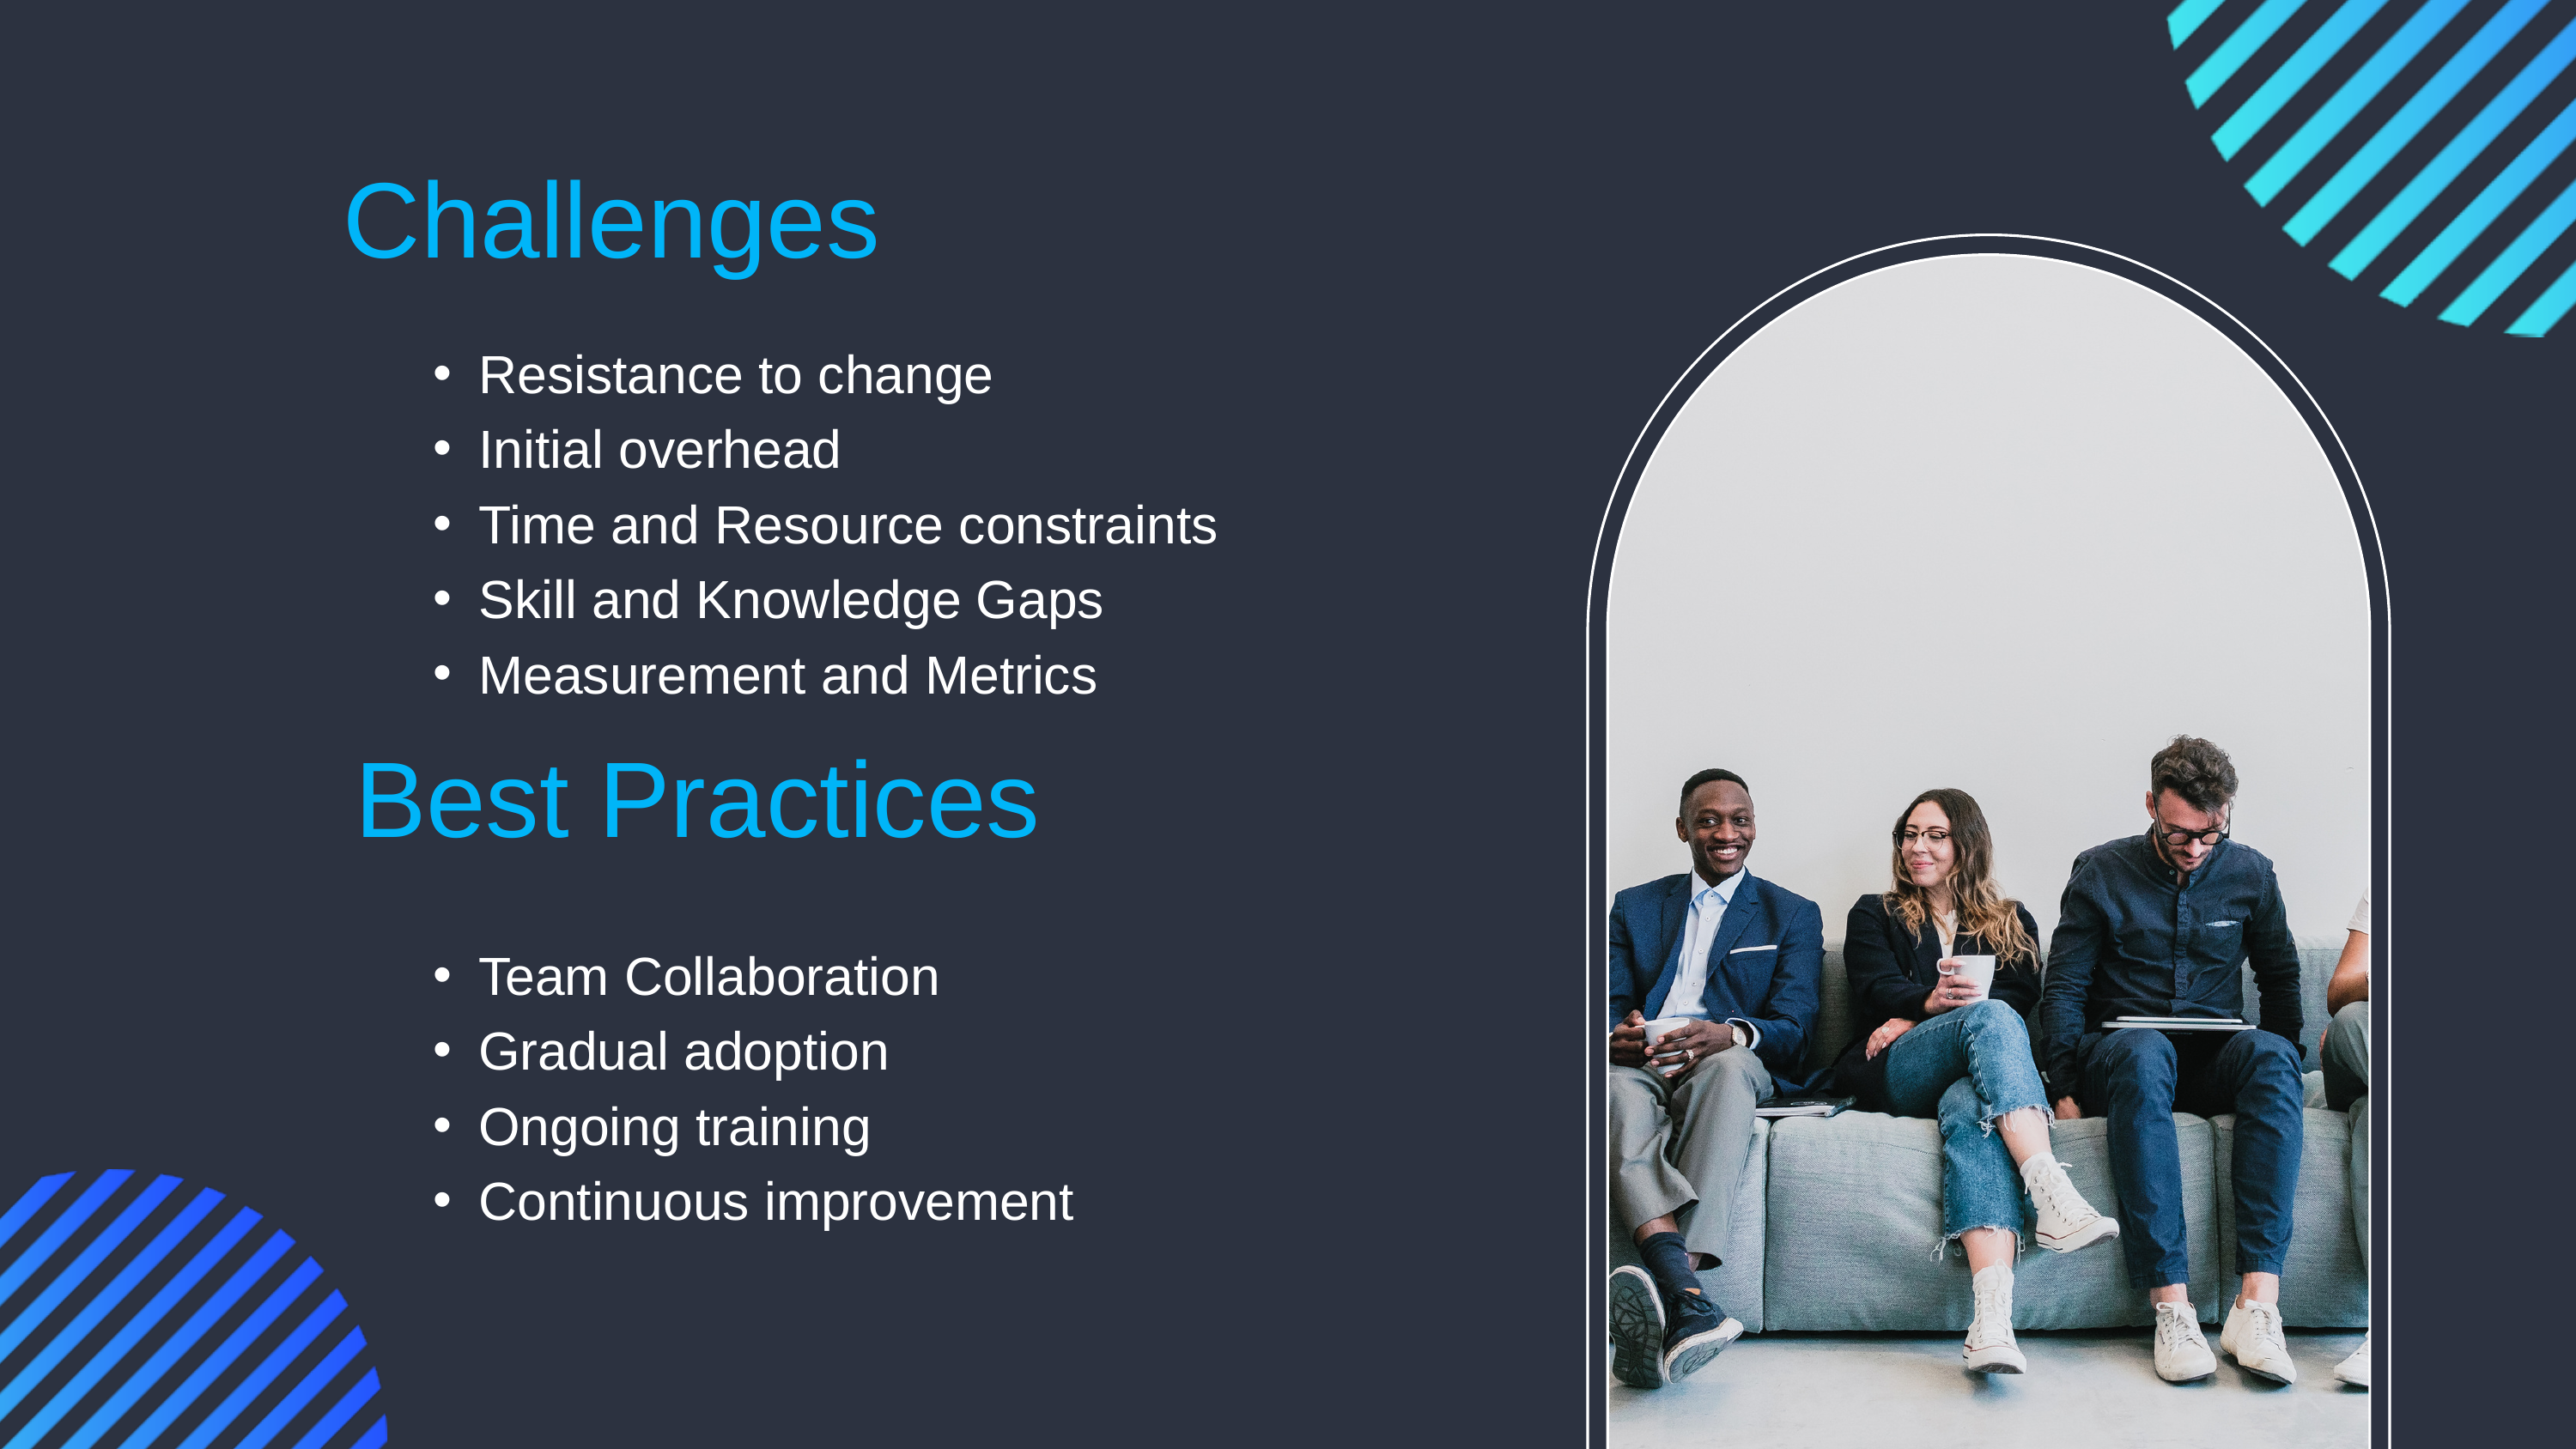

Challenges

Resistance to change
Initial overhead
Time and Resource constraints
Skill and Knowledge Gaps
Measurement and Metrics

Best Practices
Team Collaboration
Gradual adoption
Ongoing training
Continuous improvement